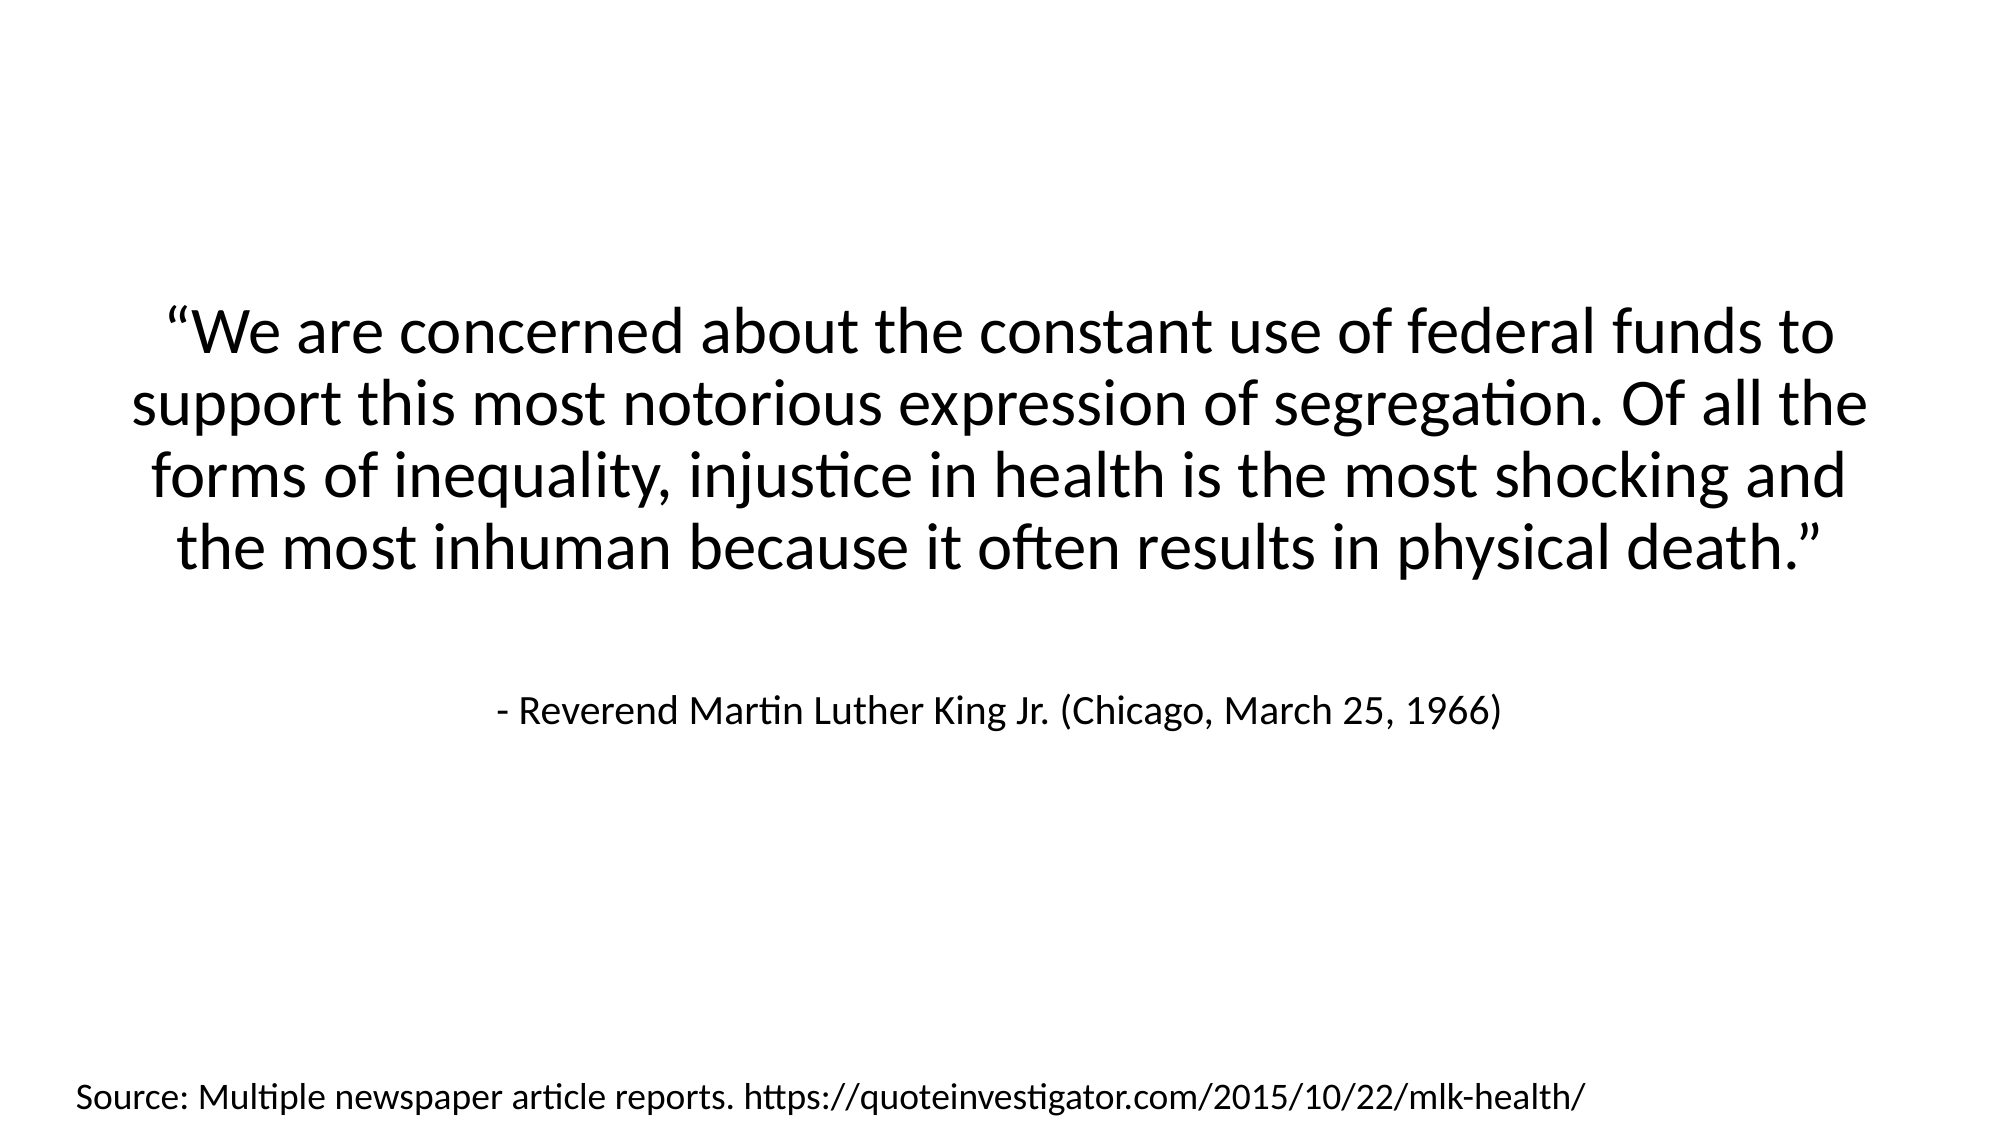

“We are concerned about the constant use of federal funds to support this most notorious expression of segregation. Of all the forms of inequality, injustice in health is the most shocking and the most inhuman because it often results in physical death.”

- Reverend Martin Luther King Jr. (Chicago, March 25, 1966)

Source: Multiple newspaper article reports. https://quoteinvestigator.com/2015/10/22/mlk-health/